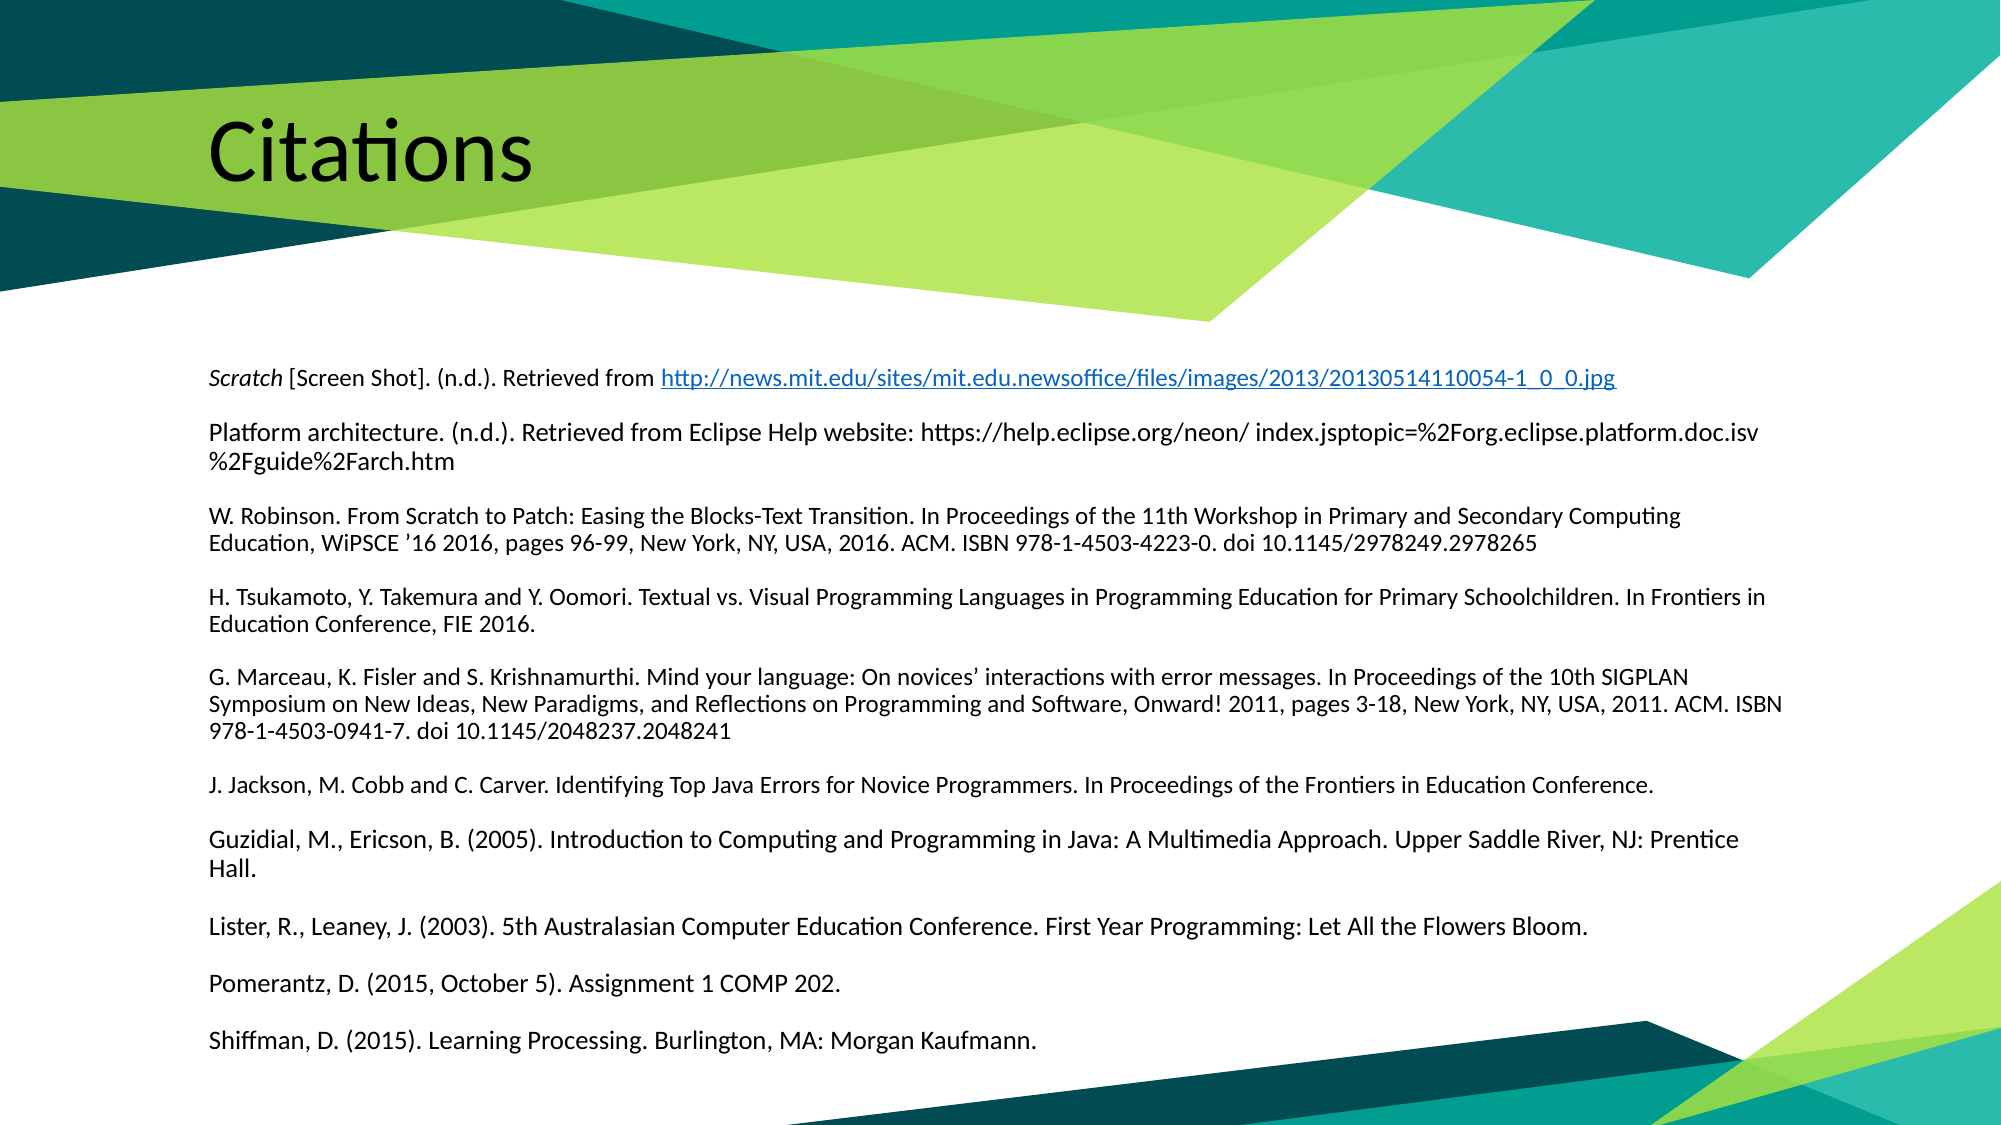

# Citations
Scratch [Screen Shot]. (n.d.). Retrieved from http://news.mit.edu/sites/mit.edu.newsoffice/files/images/2013/20130514110054-1_0_0.jpg

Platform architecture. (n.d.). Retrieved from Eclipse Help website: https://help.eclipse.org/neon/ index.jsptopic=%2Forg.eclipse.platform.doc.isv%2Fguide%2Farch.htm

W. Robinson. From Scratch to Patch: Easing the Blocks-Text Transition. In Proceedings of the 11th Workshop in Primary and Secondary Computing Education, WiPSCE ’16 2016, pages 96-99, New York, NY, USA, 2016. ACM. ISBN 978-1-4503-4223-0. doi 10.1145/2978249.2978265

H. Tsukamoto, Y. Takemura and Y. Oomori. Textual vs. Visual Programming Languages in Programming Education for Primary Schoolchildren. In Frontiers in Education Conference, FIE 2016.

G. Marceau, K. Fisler and S. Krishnamurthi. Mind your language: On novices’ interactions with error messages. In Proceedings of the 10th SIGPLAN Symposium on New Ideas, New Paradigms, and Reflections on Programming and Software, Onward! 2011, pages 3-18, New York, NY, USA, 2011. ACM. ISBN 978-1-4503-0941-7. doi 10.1145/2048237.2048241

J. Jackson, M. Cobb and C. Carver. Identifying Top Java Errors for Novice Programmers. In Proceedings of the Frontiers in Education Conference.

Guzidial, M., Ericson, B. (2005). Introduction to Computing and Programming in Java: A Multimedia Approach. Upper Saddle River, NJ: Prentice Hall.

Lister, R., Leaney, J. (2003). 5th Australasian Computer Education Conference. First Year Programming: Let All the Flowers Bloom.

Pomerantz, D. (2015, October 5). Assignment 1 COMP 202.

Shiffman, D. (2015). Learning Processing. Burlington, MA: Morgan Kaufmann.